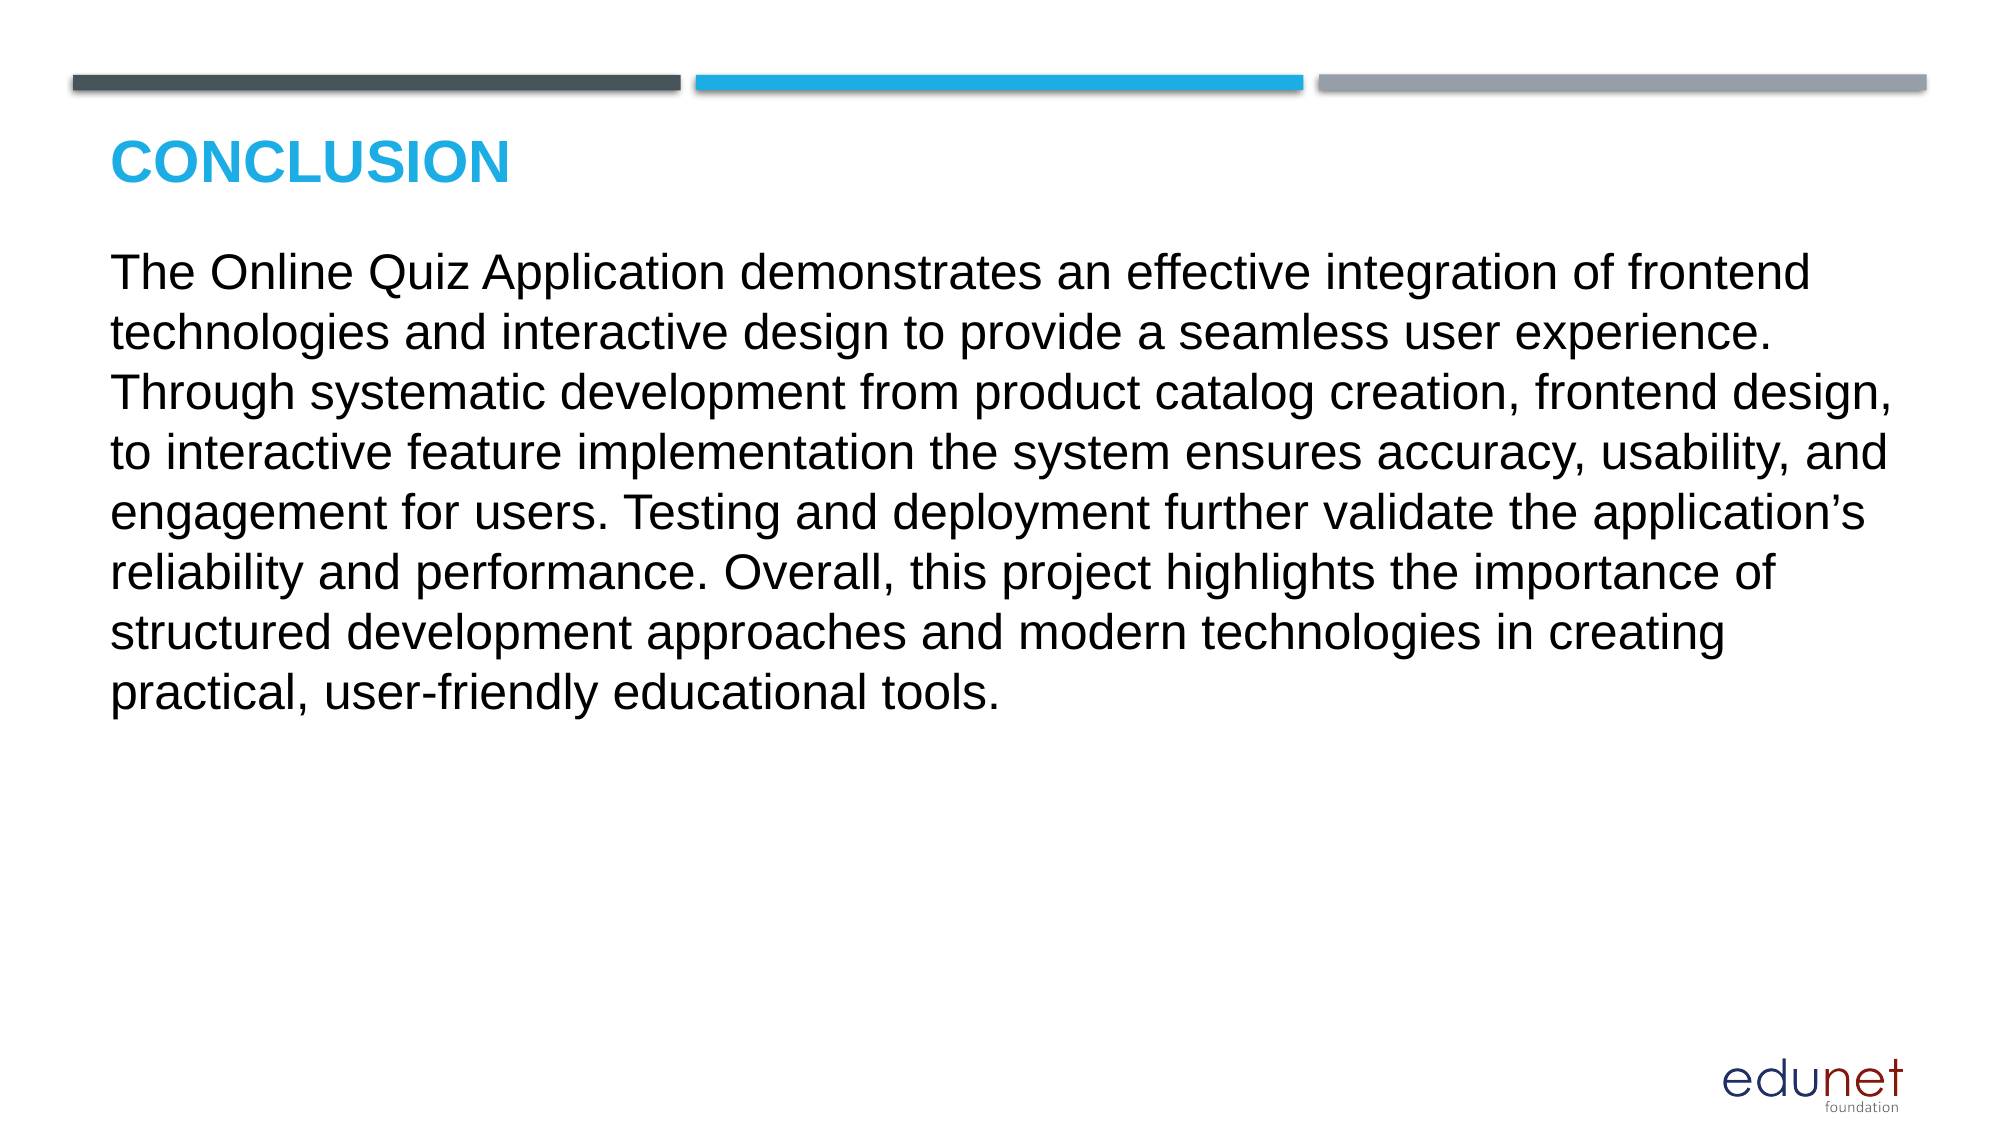

# Conclusion
The Online Quiz Application demonstrates an effective integration of frontend technologies and interactive design to provide a seamless user experience. Through systematic development from product catalog creation, frontend design, to interactive feature implementation the system ensures accuracy, usability, and engagement for users. Testing and deployment further validate the application’s reliability and performance. Overall, this project highlights the importance of structured development approaches and modern technologies in creating practical, user-friendly educational tools.